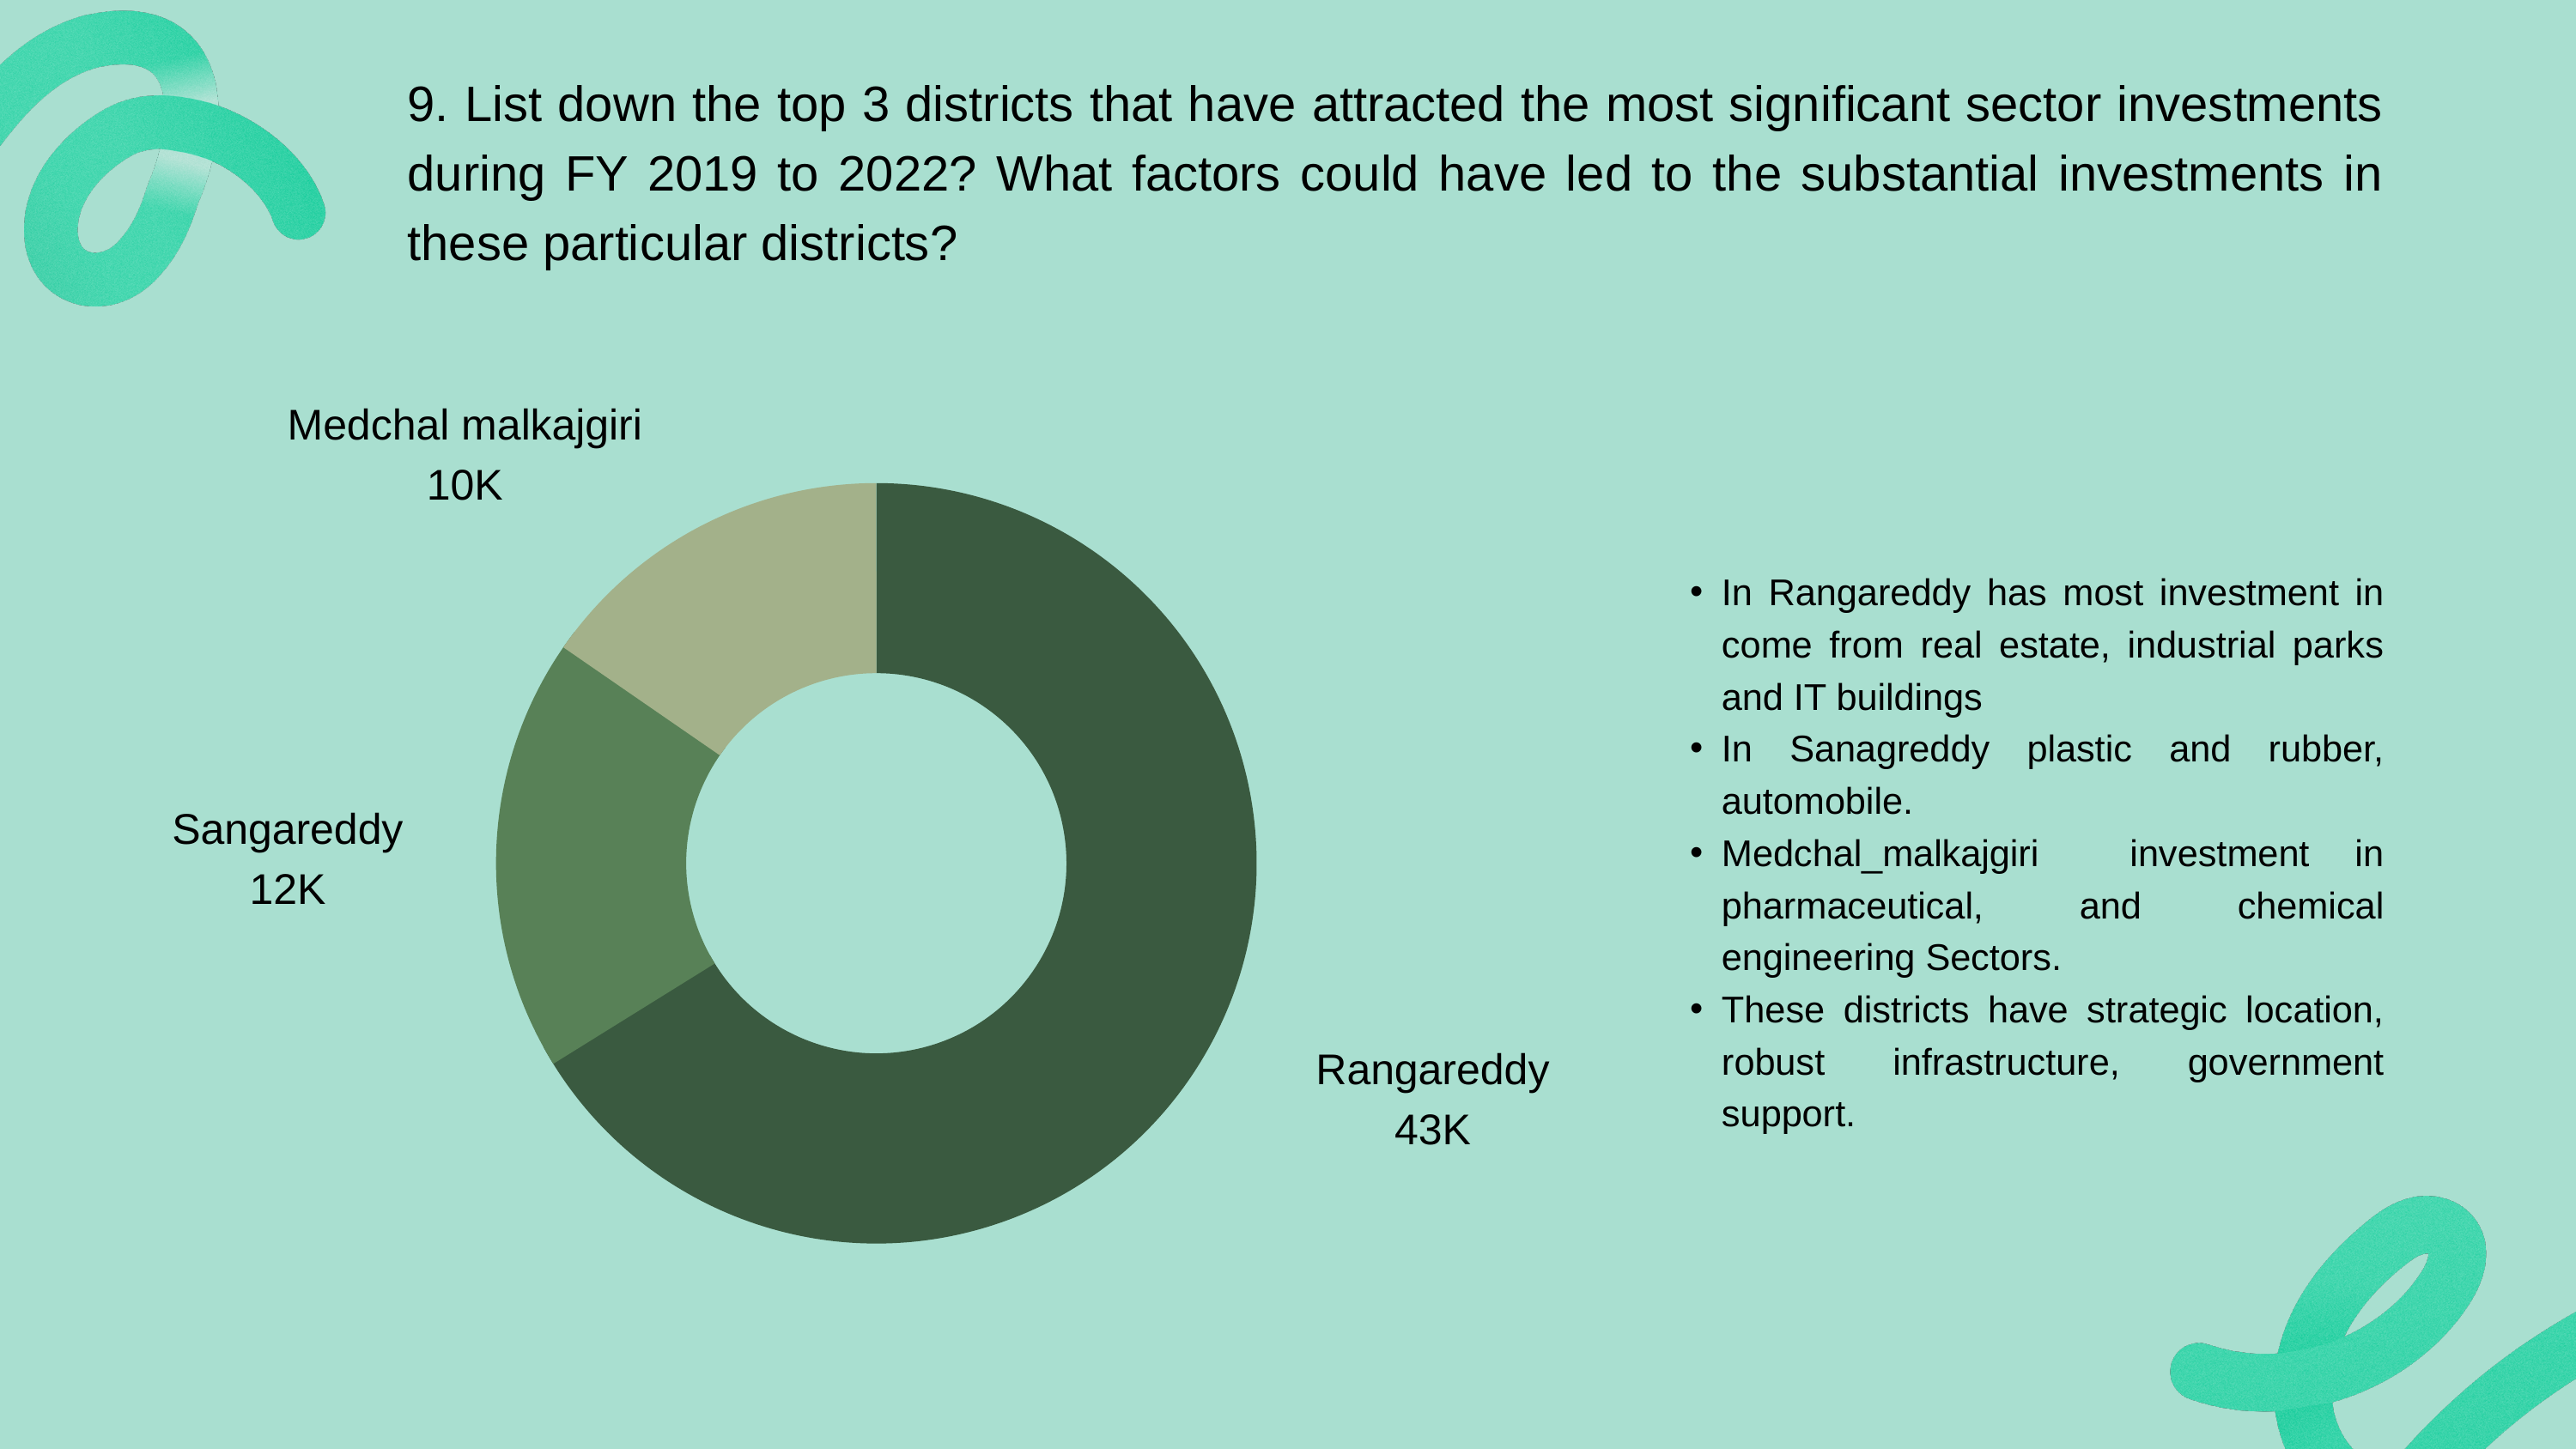

9. List down the top 3 districts that have attracted the most significant sector investments during FY 2019 to 2022? What factors could have led to the substantial investments in these particular districts?
Medchal malkajgiri
10K

Sangareddy
12K
Rangareddy
43K
In Rangareddy has most investment in come from real estate, industrial parks and IT buildings
In Sanagreddy plastic and rubber, automobile.
Medchal_malkajgiri  investment in pharmaceutical, and chemical engineering Sectors.
These districts have strategic location, robust infrastructure, government support.